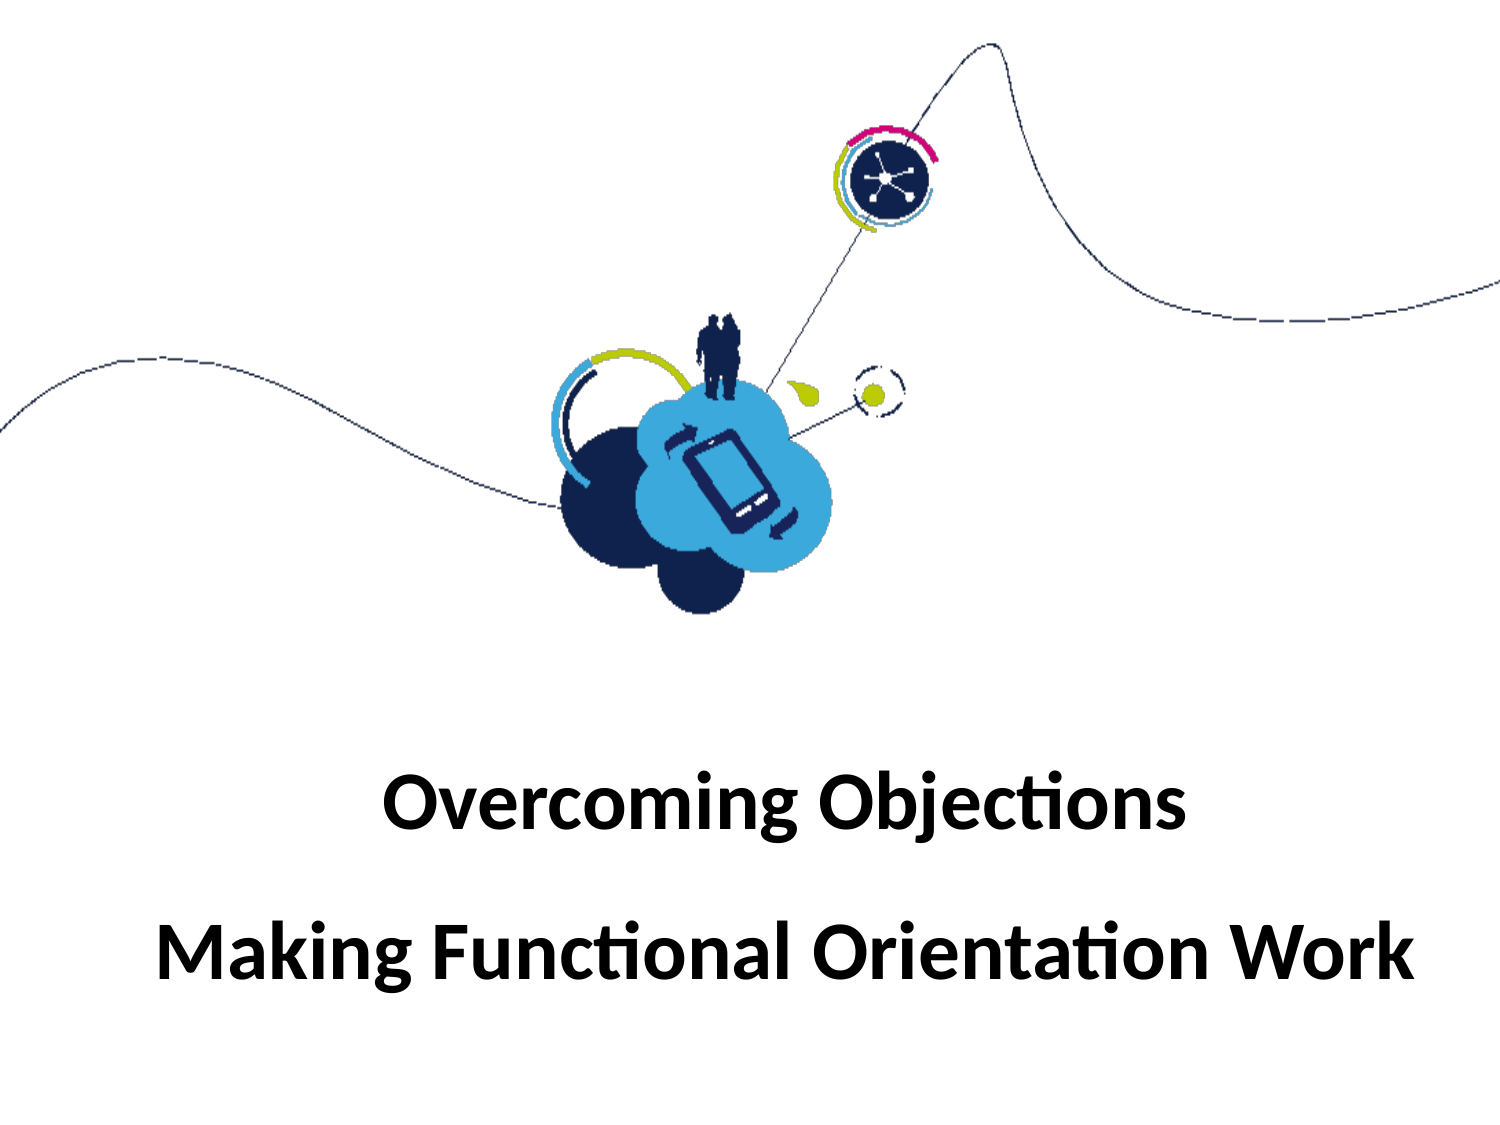

# Overcoming Objections Making Functional Orientation Work